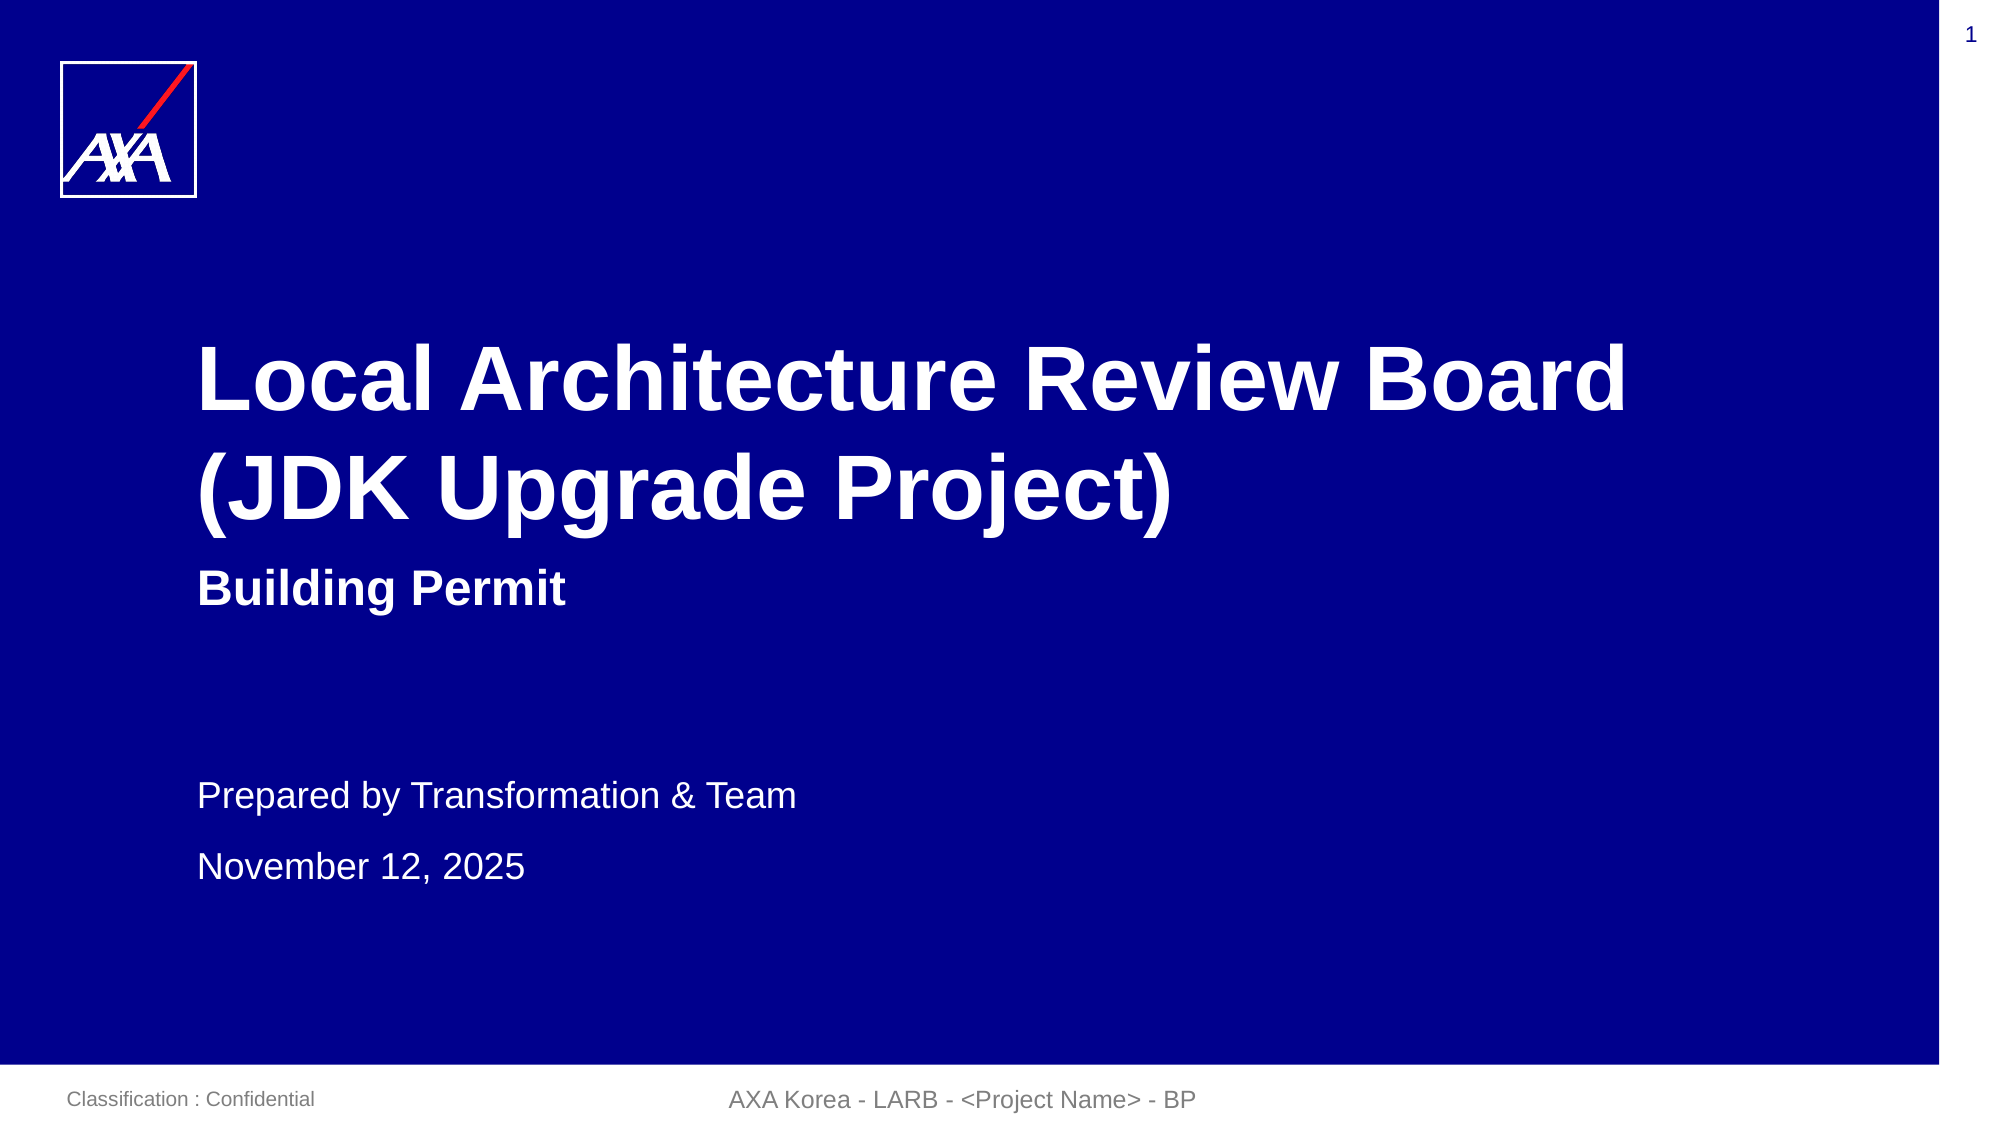

1
Local Architecture Review Board
(JDK Upgrade Project)
Building Permit
Prepared by Transformation & Team

November 12, 2025